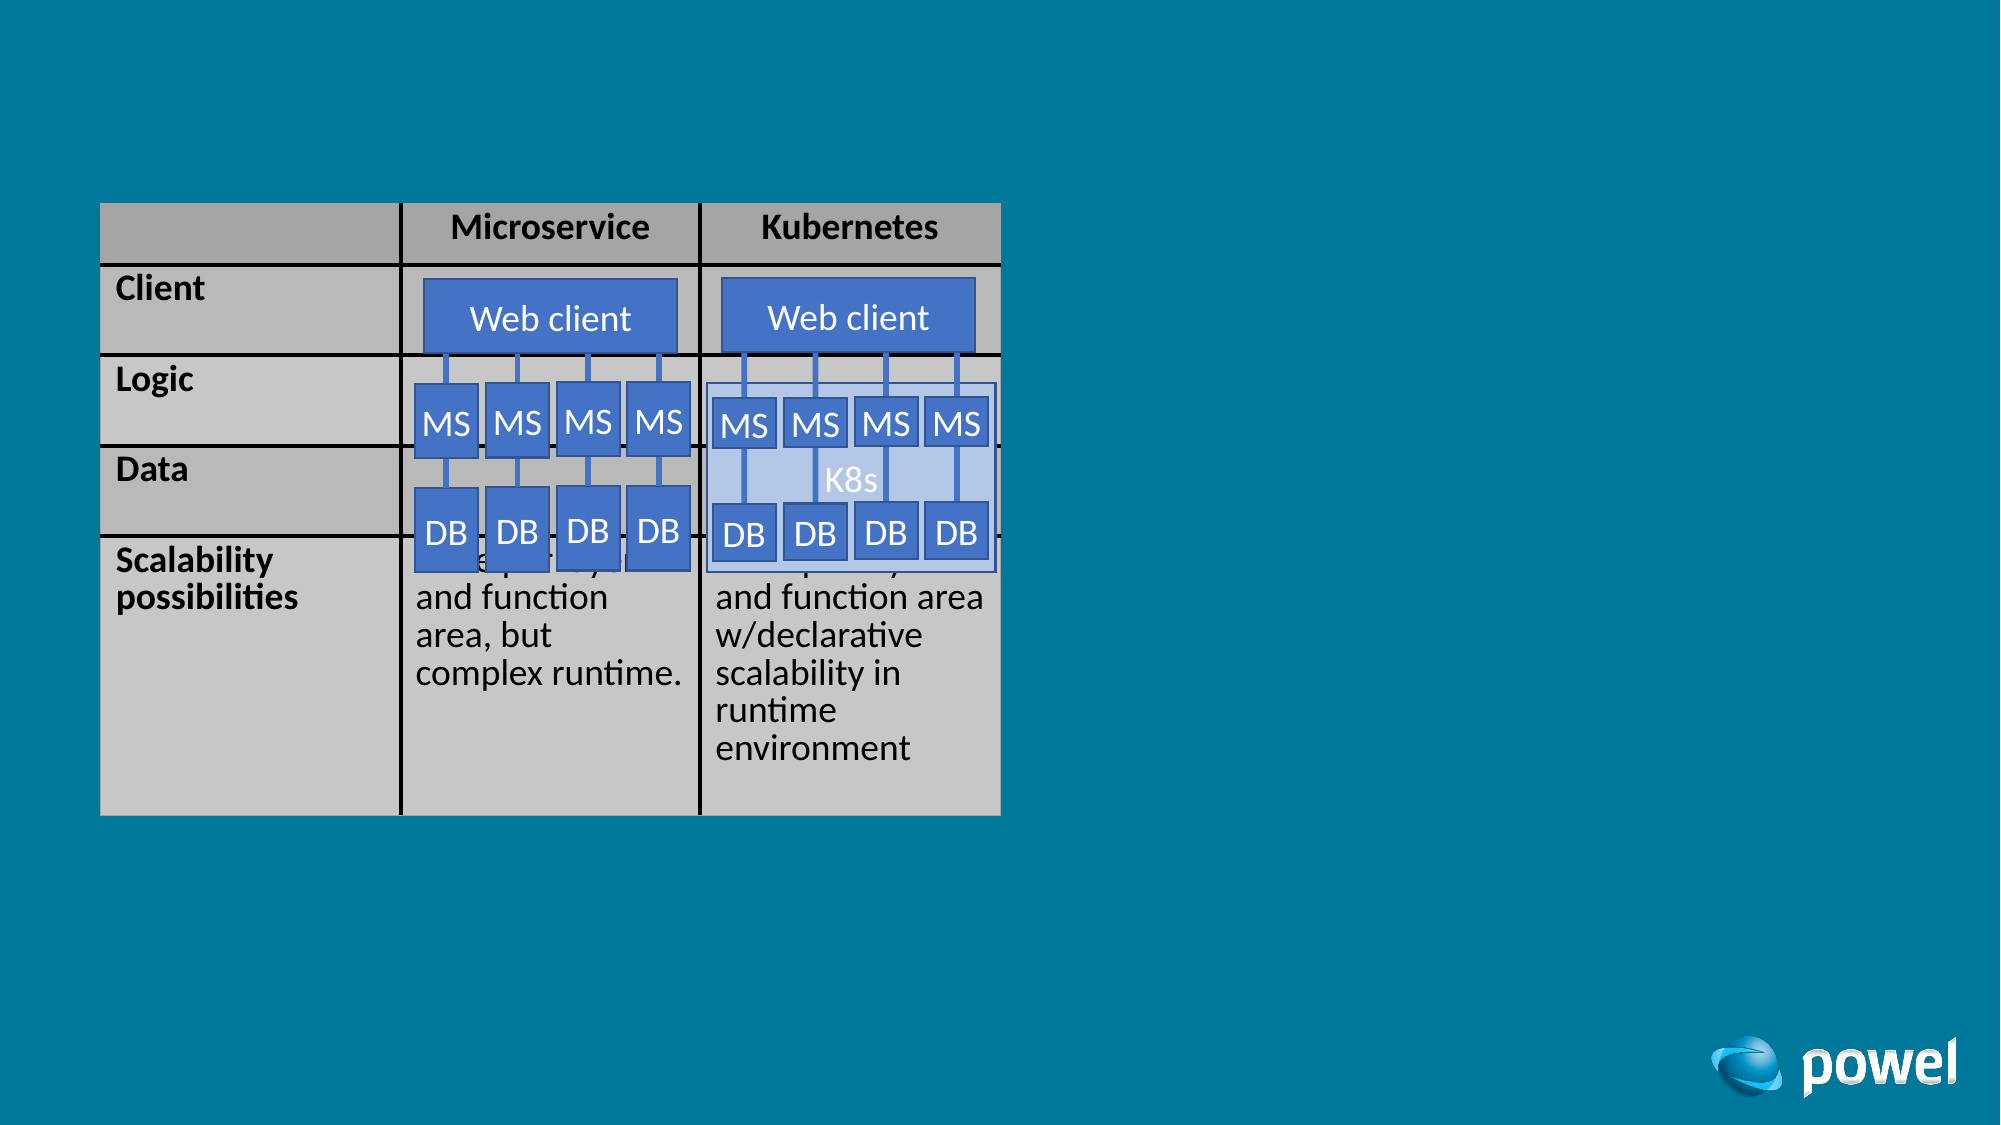

#
|  | Microservice | Kubernetes |
| --- | --- | --- |
| Client |  |  |
| Logic |  |  |
| Data |  |  |
| Scalability possibilities | Scale per layer and function area, but complex runtime. | Scale per layer and function area w/declarative scalability in runtime environment |
Web client
Web client
MS
MS
MS
K8s
MS
MS
MS
MS
MS
DB
DB
DB
DB
DB
DB
DB
DB